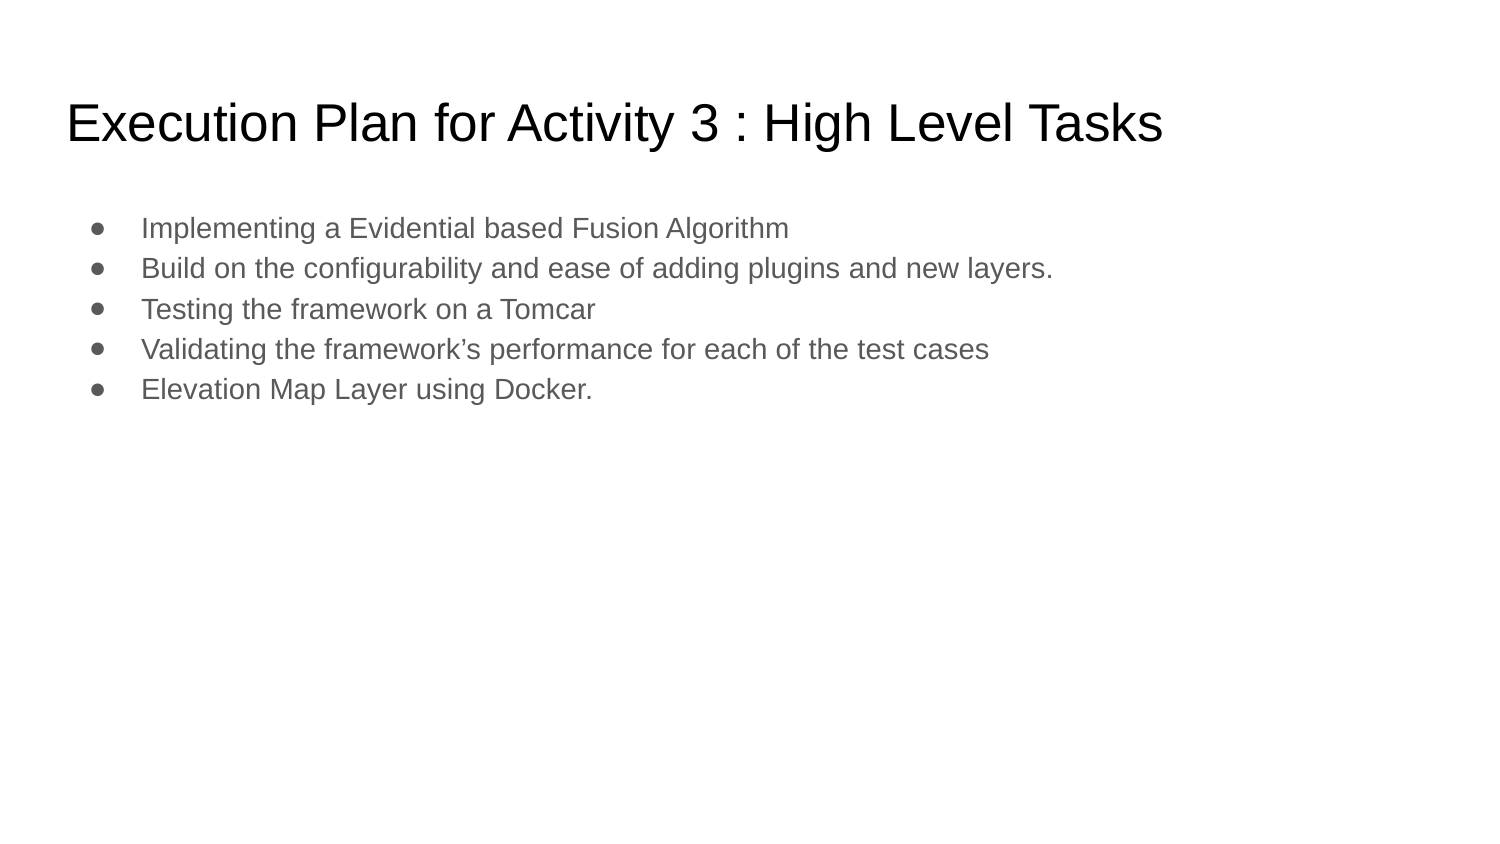

# Execution Plan for Activity 3 : High Level Tasks

Implementing a Evidential based Fusion Algorithm
Build on the configurability and ease of adding plugins and new layers.
Testing the framework on a Tomcar
Validating the framework’s performance for each of the test cases
Elevation Map Layer using Docker.